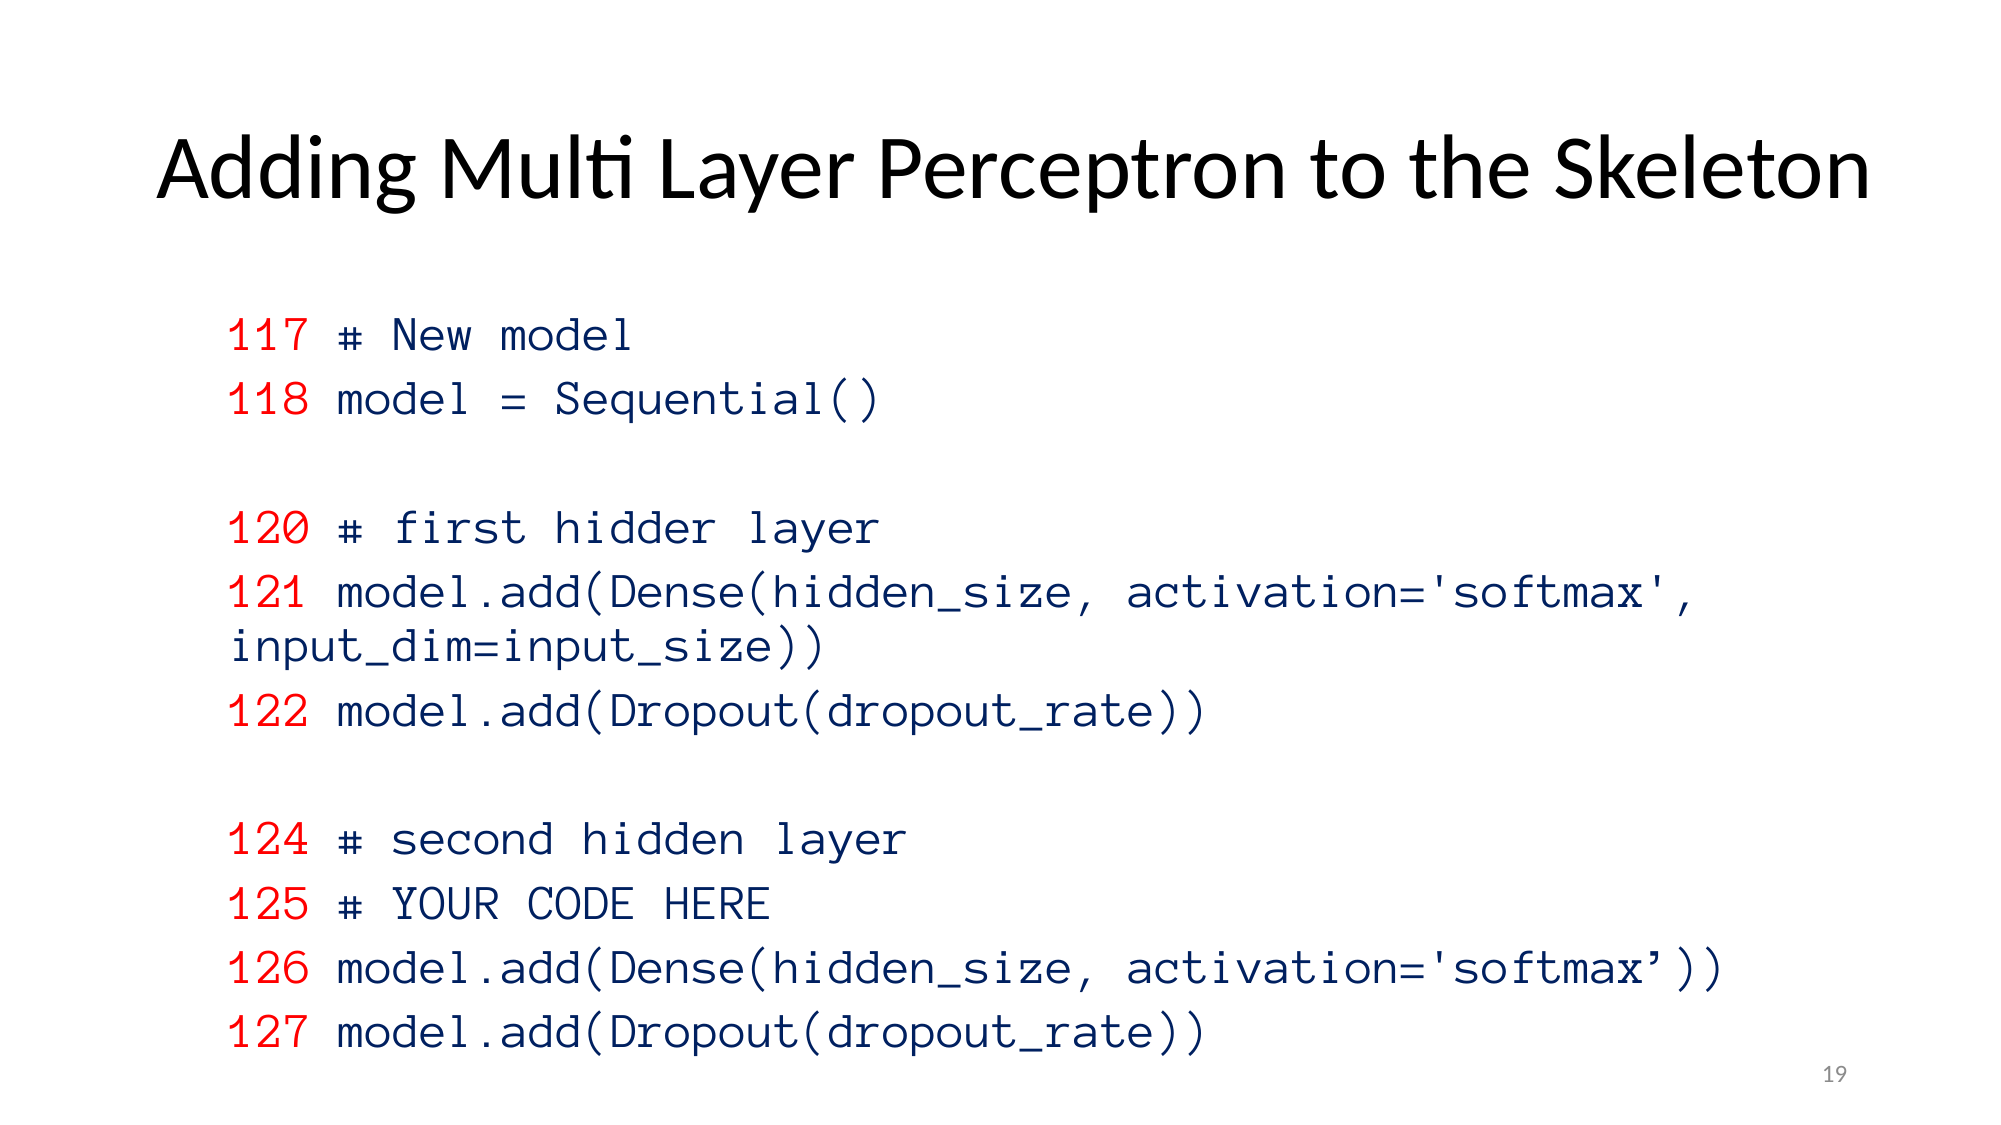

# Adding Multi Layer Perceptron to the Skeleton
117 # New model
118 model = Sequential()

120 # first hidder layer
121 model.add(Dense(hidden_size, activation='softmax', input_dim=input_size))
122 model.add(Dropout(dropout_rate))

124 # second hidden layer
125 # YOUR CODE HERE
126 model.add(Dense(hidden_size, activation='softmax’))
127 model.add(Dropout(dropout_rate))
19